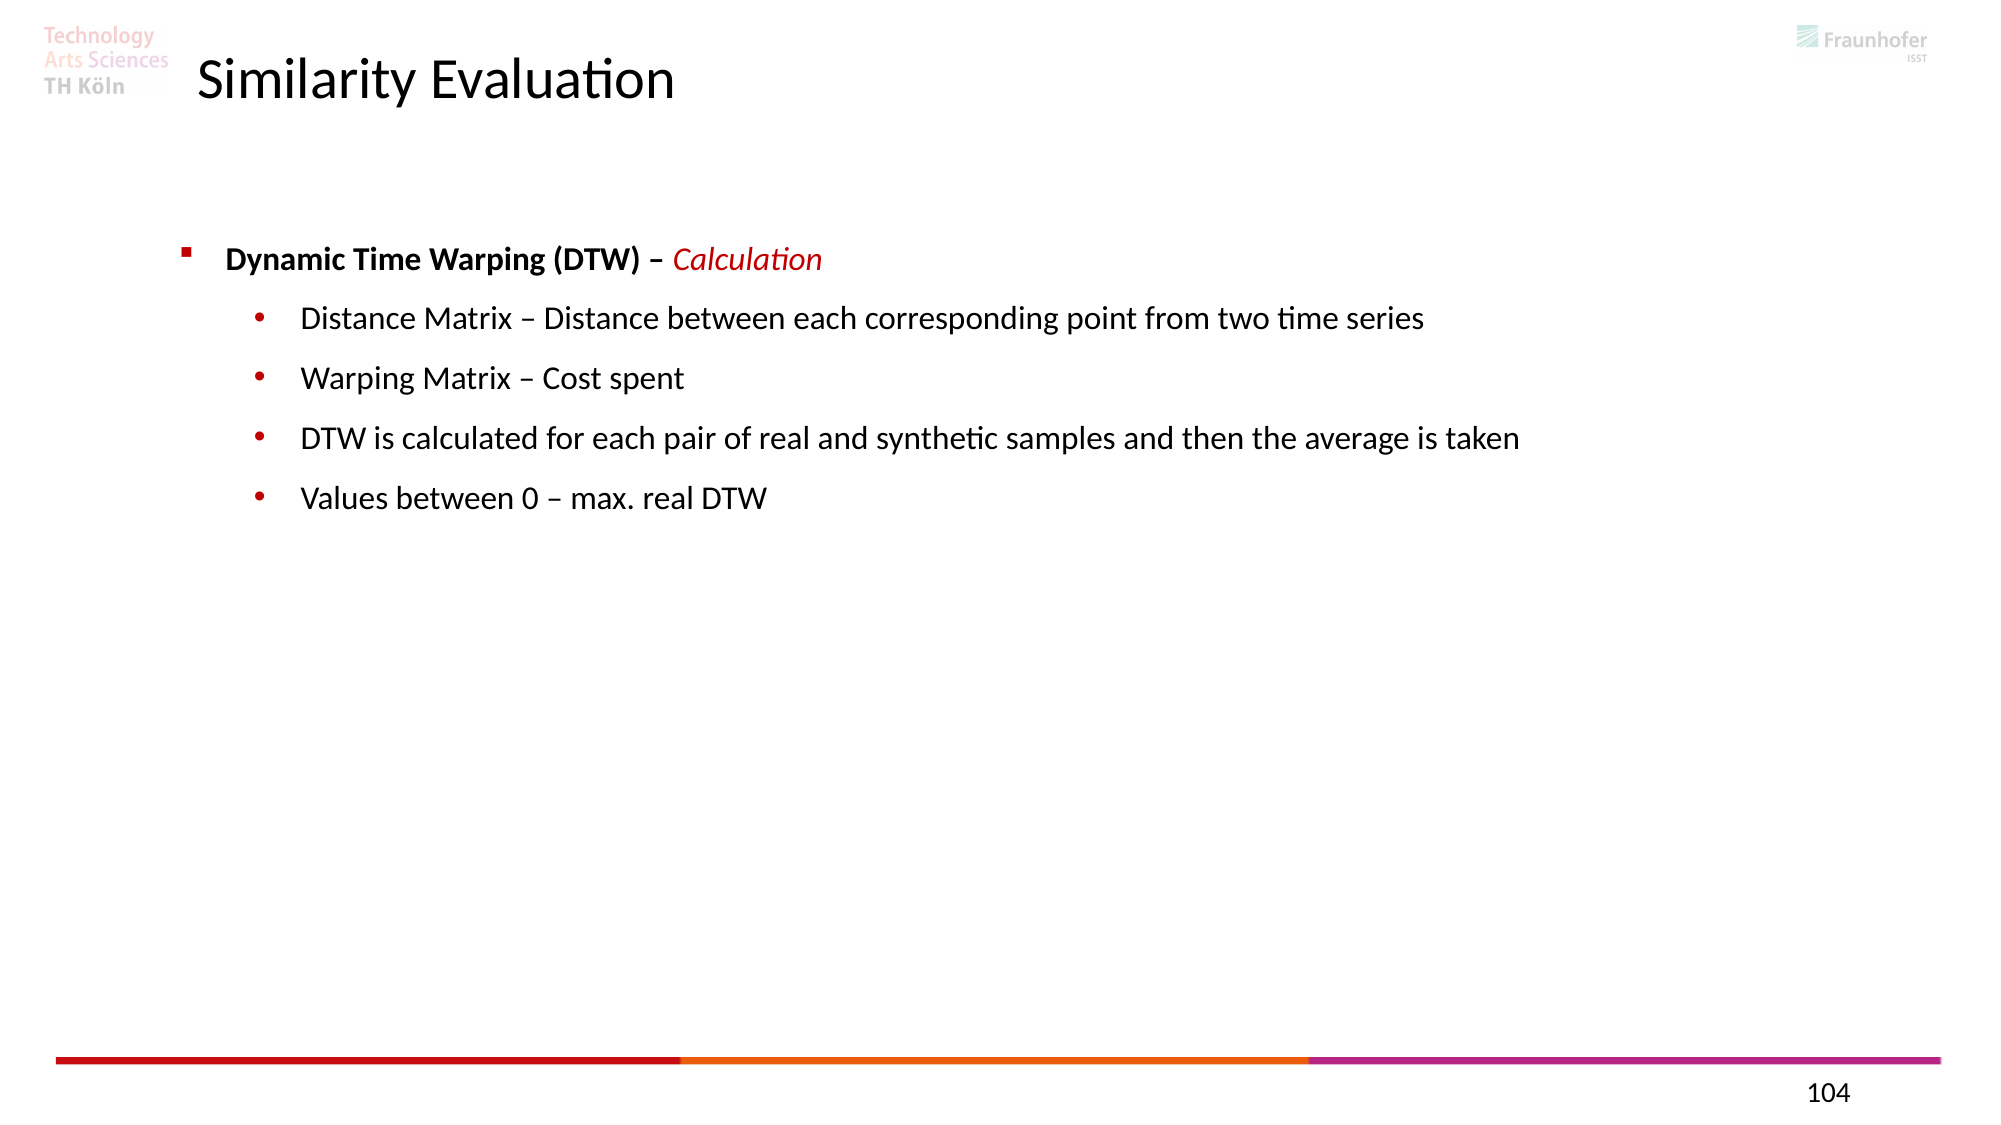

Similarity Evaluation
Dynamic Time Warping (DTW) – Calculation
Distance Matrix – Distance between each corresponding point from two time series
Warping Matrix – Cost spent
DTW is calculated for each pair of real and synthetic samples and then the average is taken
Values between 0 – max. real DTW

104